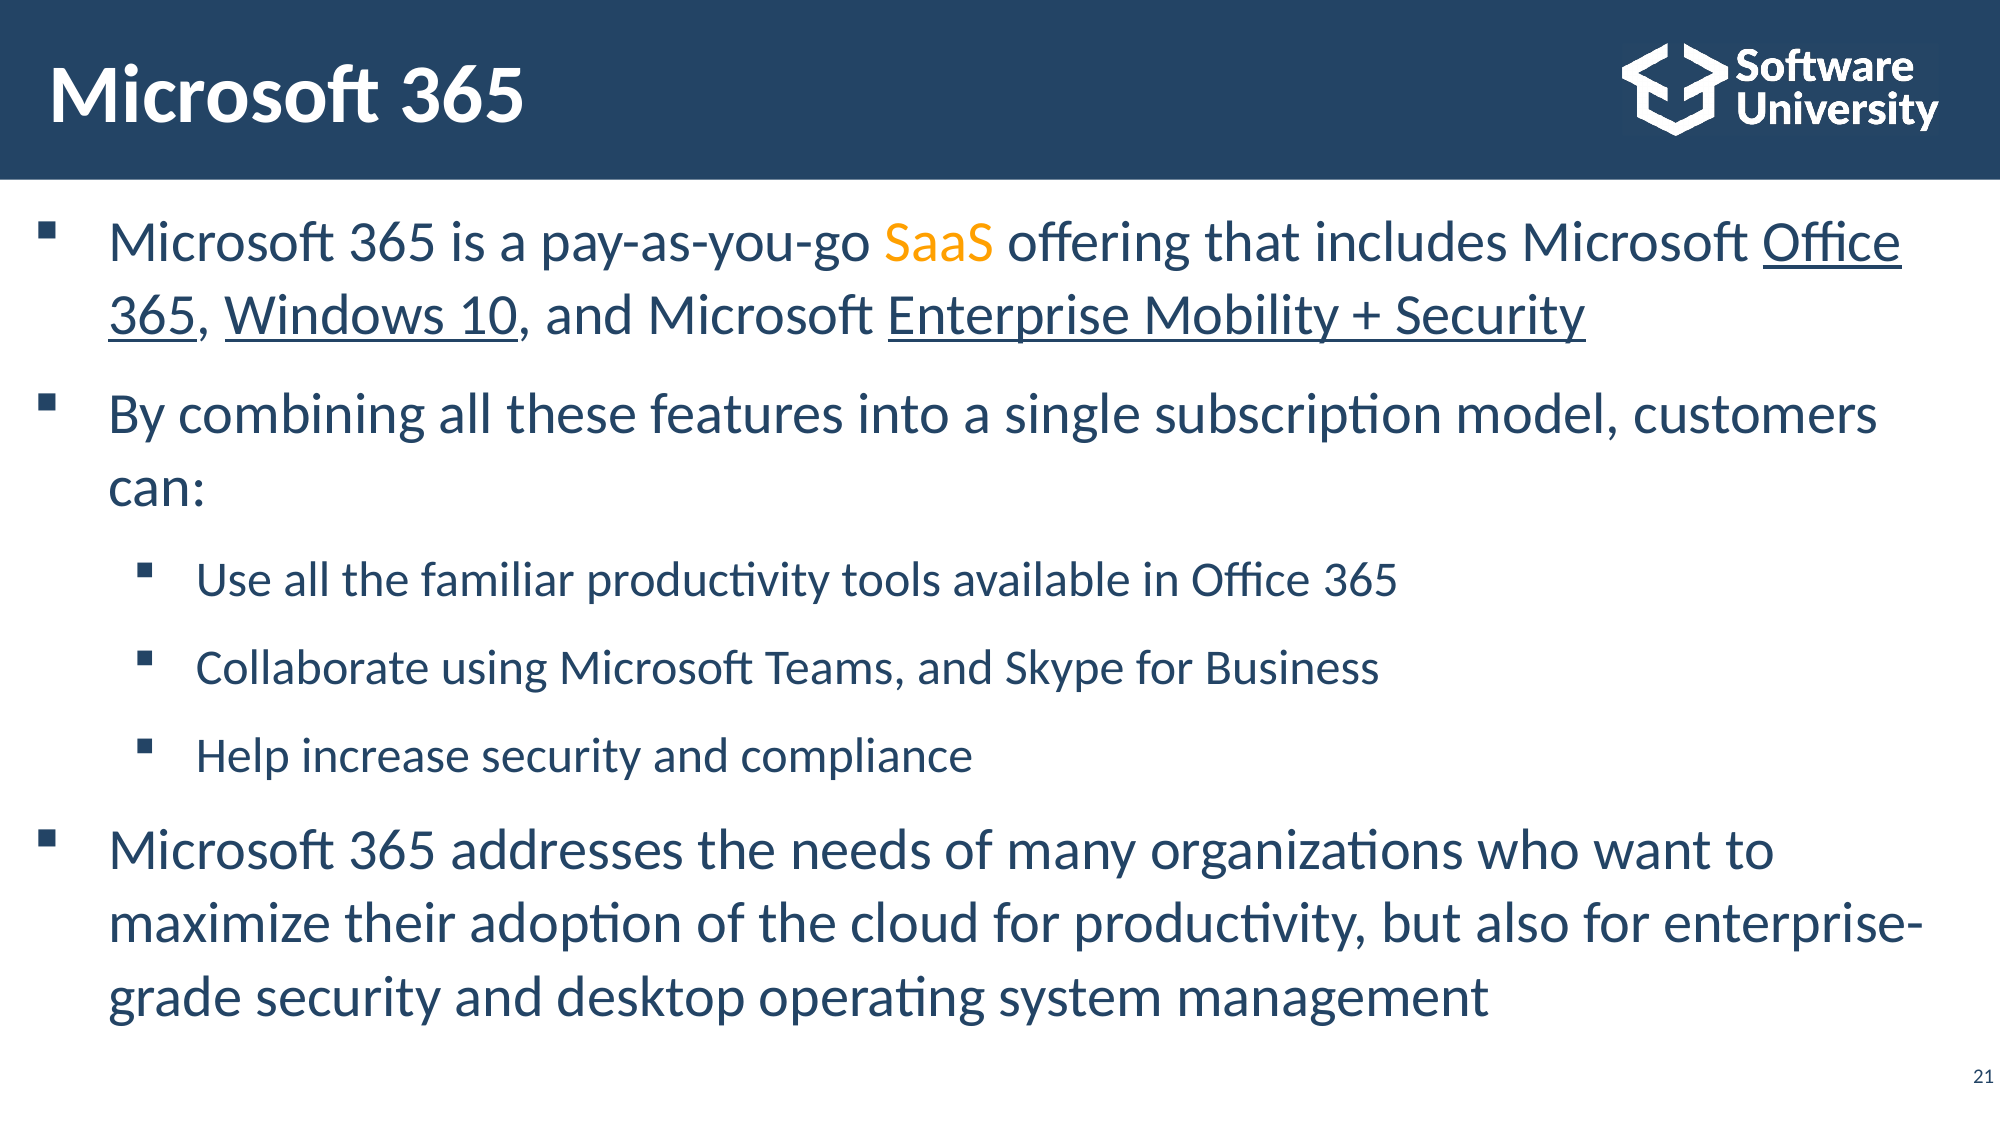

# Microsoft 365
Microsoft 365 is a pay-as-you-go SaaS offering that includes Microsoft Office 365, Windows 10, and Microsoft Enterprise Mobility + Security
By combining all these features into a single subscription model, customers
can:
Use all the familiar productivity tools available in Office 365
Collaborate using Microsoft Teams, and Skype for Business
Help increase security and compliance
Microsoft 365 addresses the needs of many organizations who want to
maximize their adoption of the cloud for productivity, but also for enterprise-grade security and desktop operating system management
21